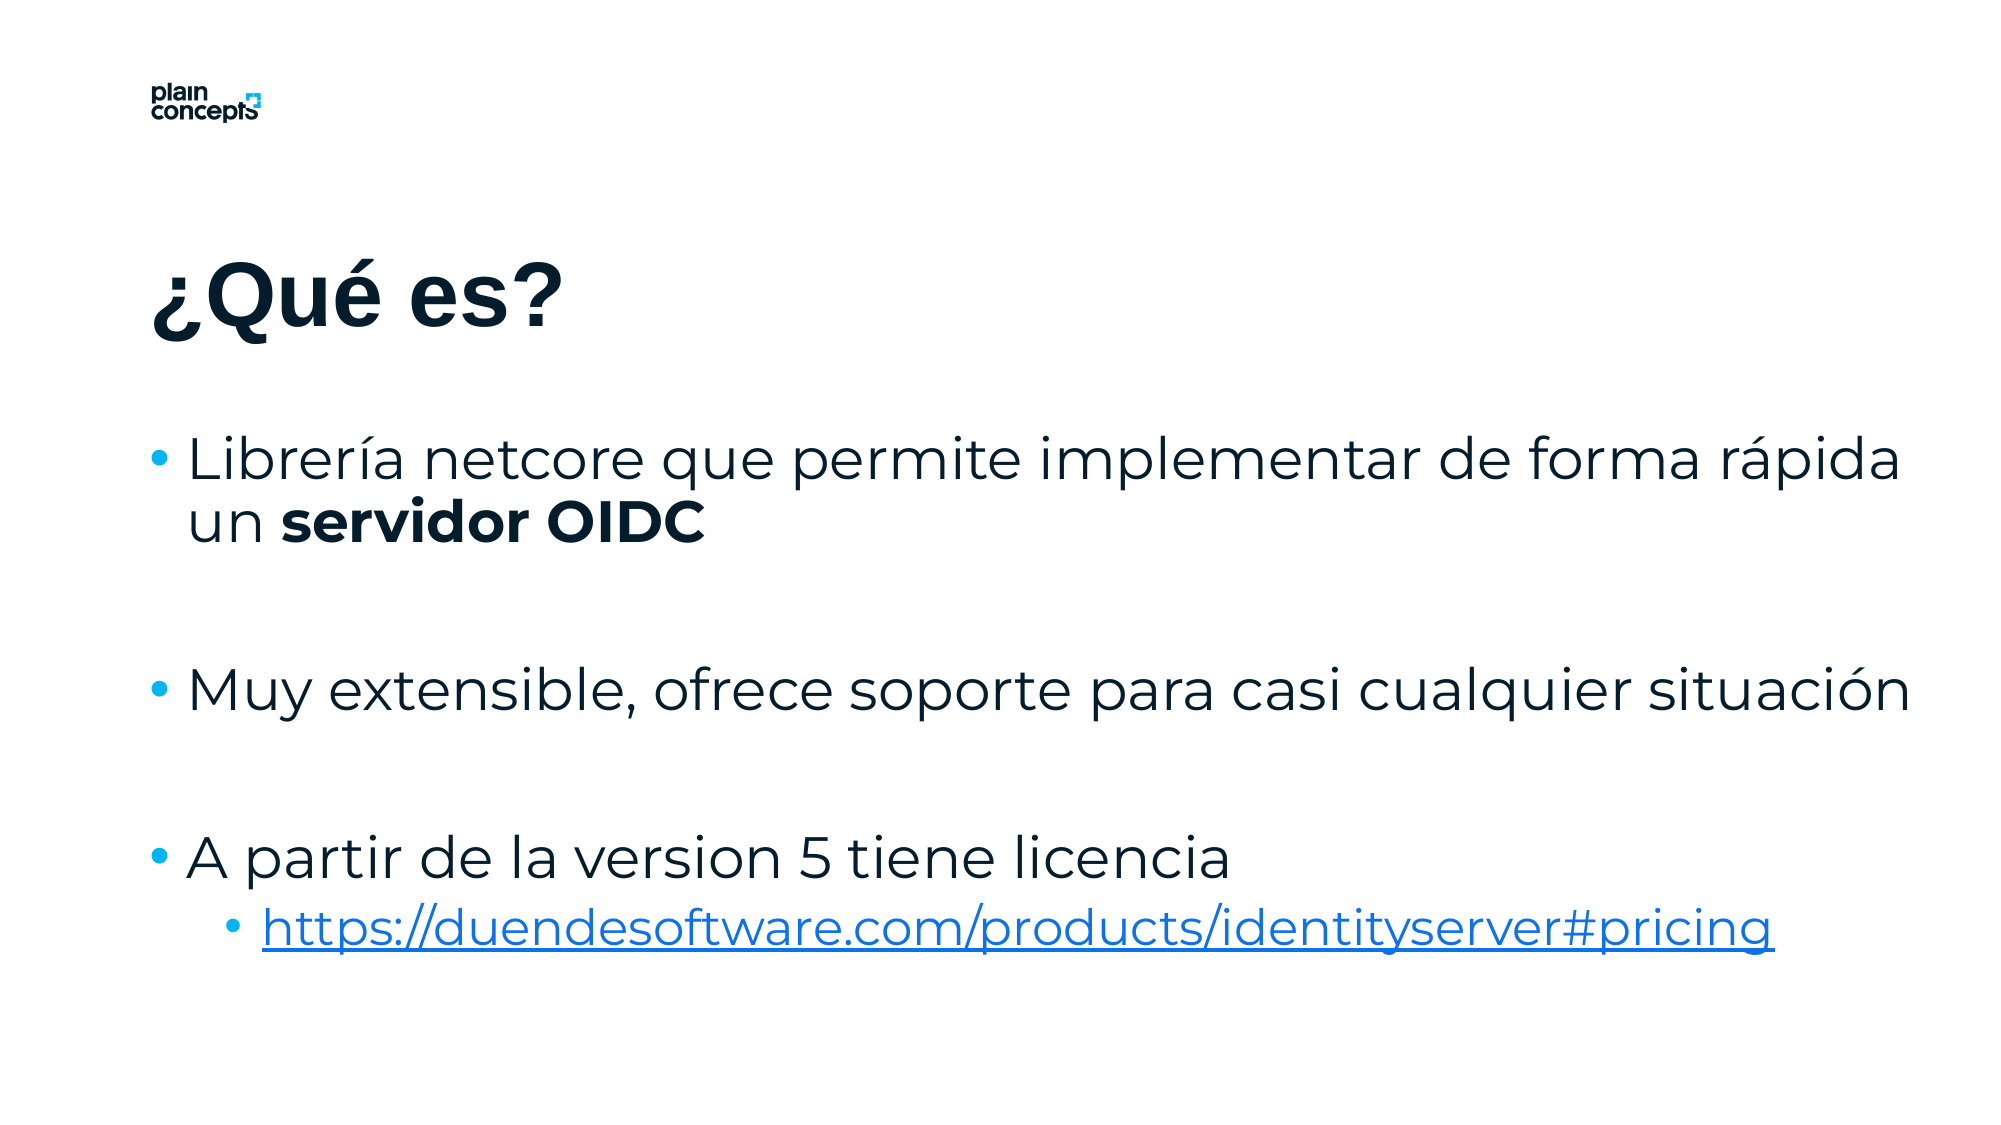

¿Qué es?
Librería netcore que permite implementar de forma rápida un servidor OIDC

Muy extensible, ofrece soporte para casi cualquier situación

A partir de la version 5 tiene licencia
https://duendesoftware.com/products/identityserver#pricing